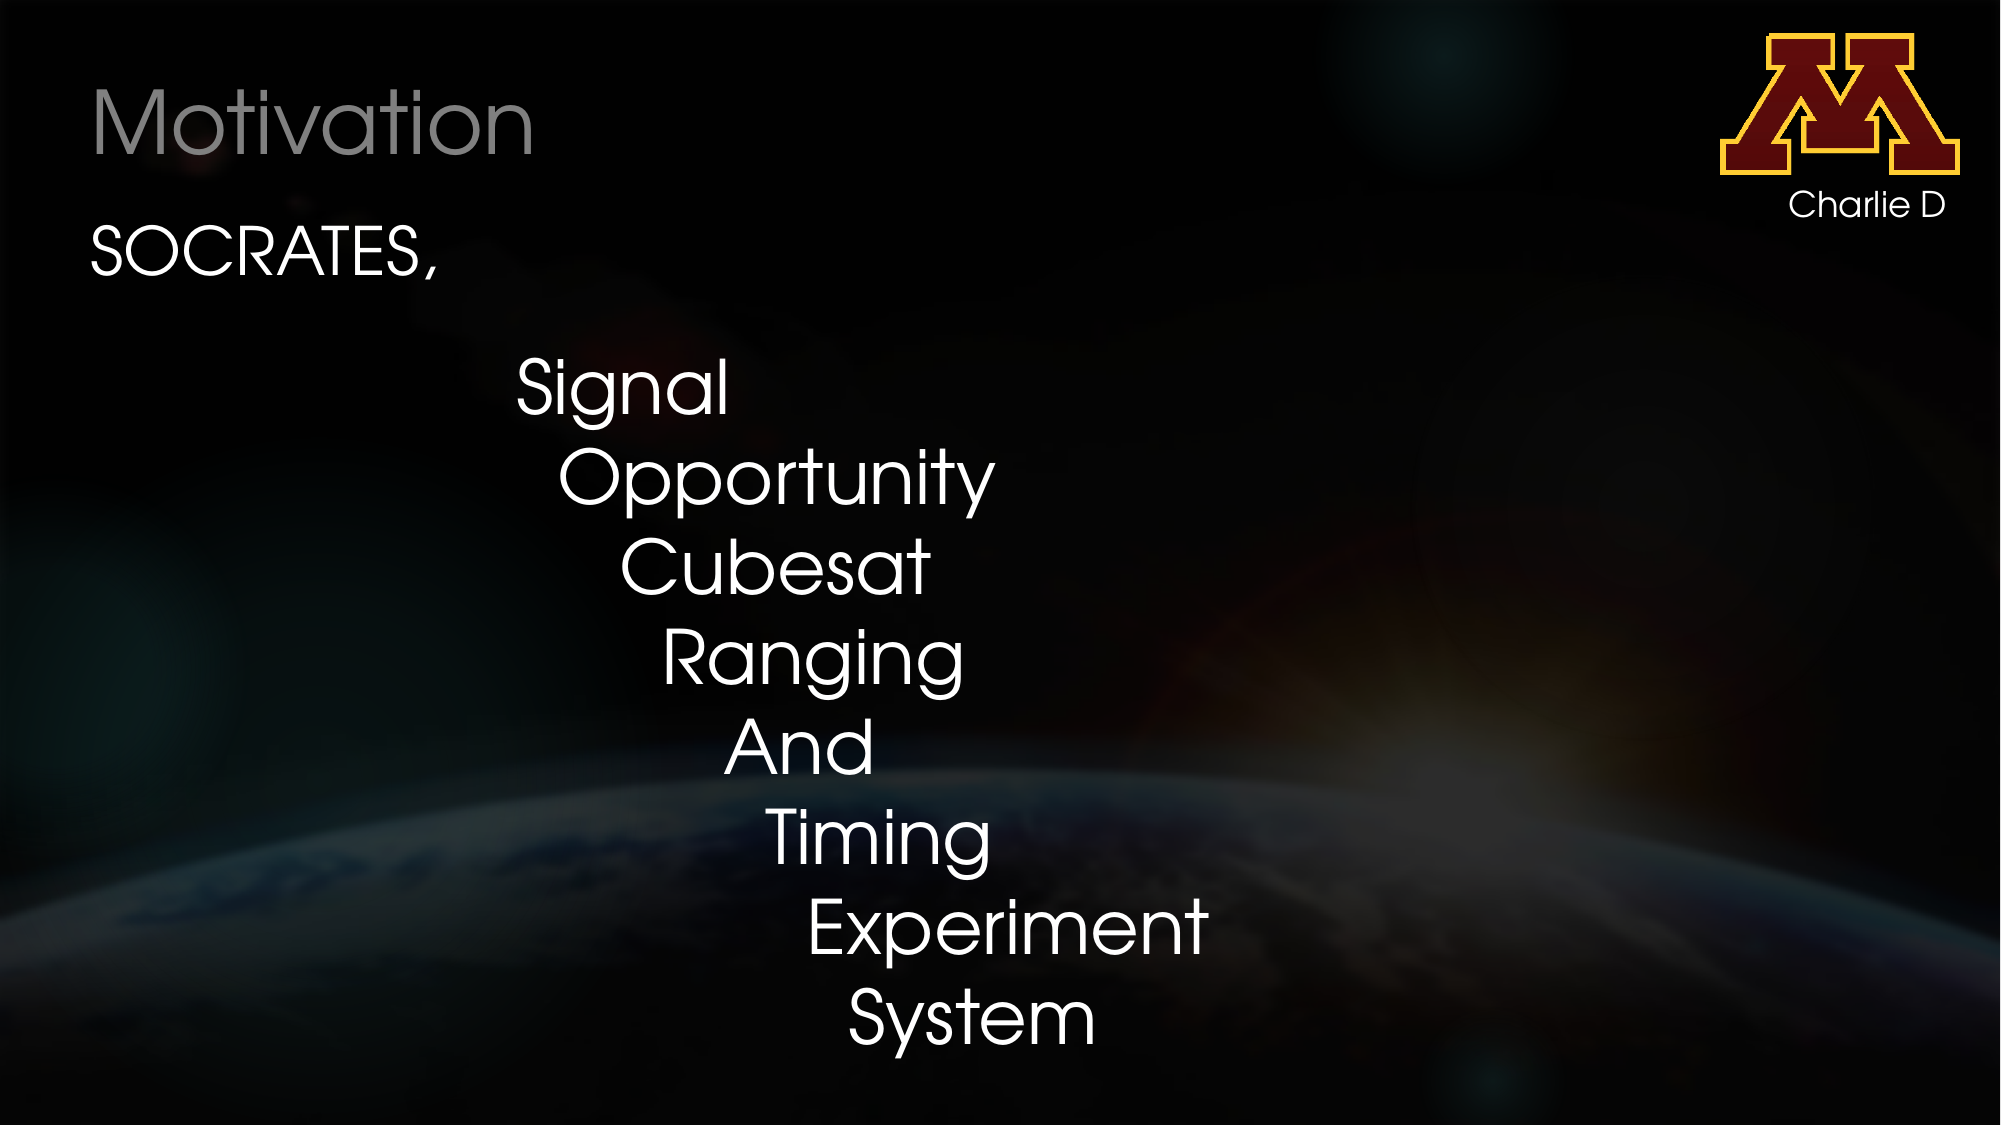

# Motivation
Charlie D
SOCRATES,
Signal
  Opportunity
     Cubesat
       Ranging
          And
            Timing
              Experiment
                System